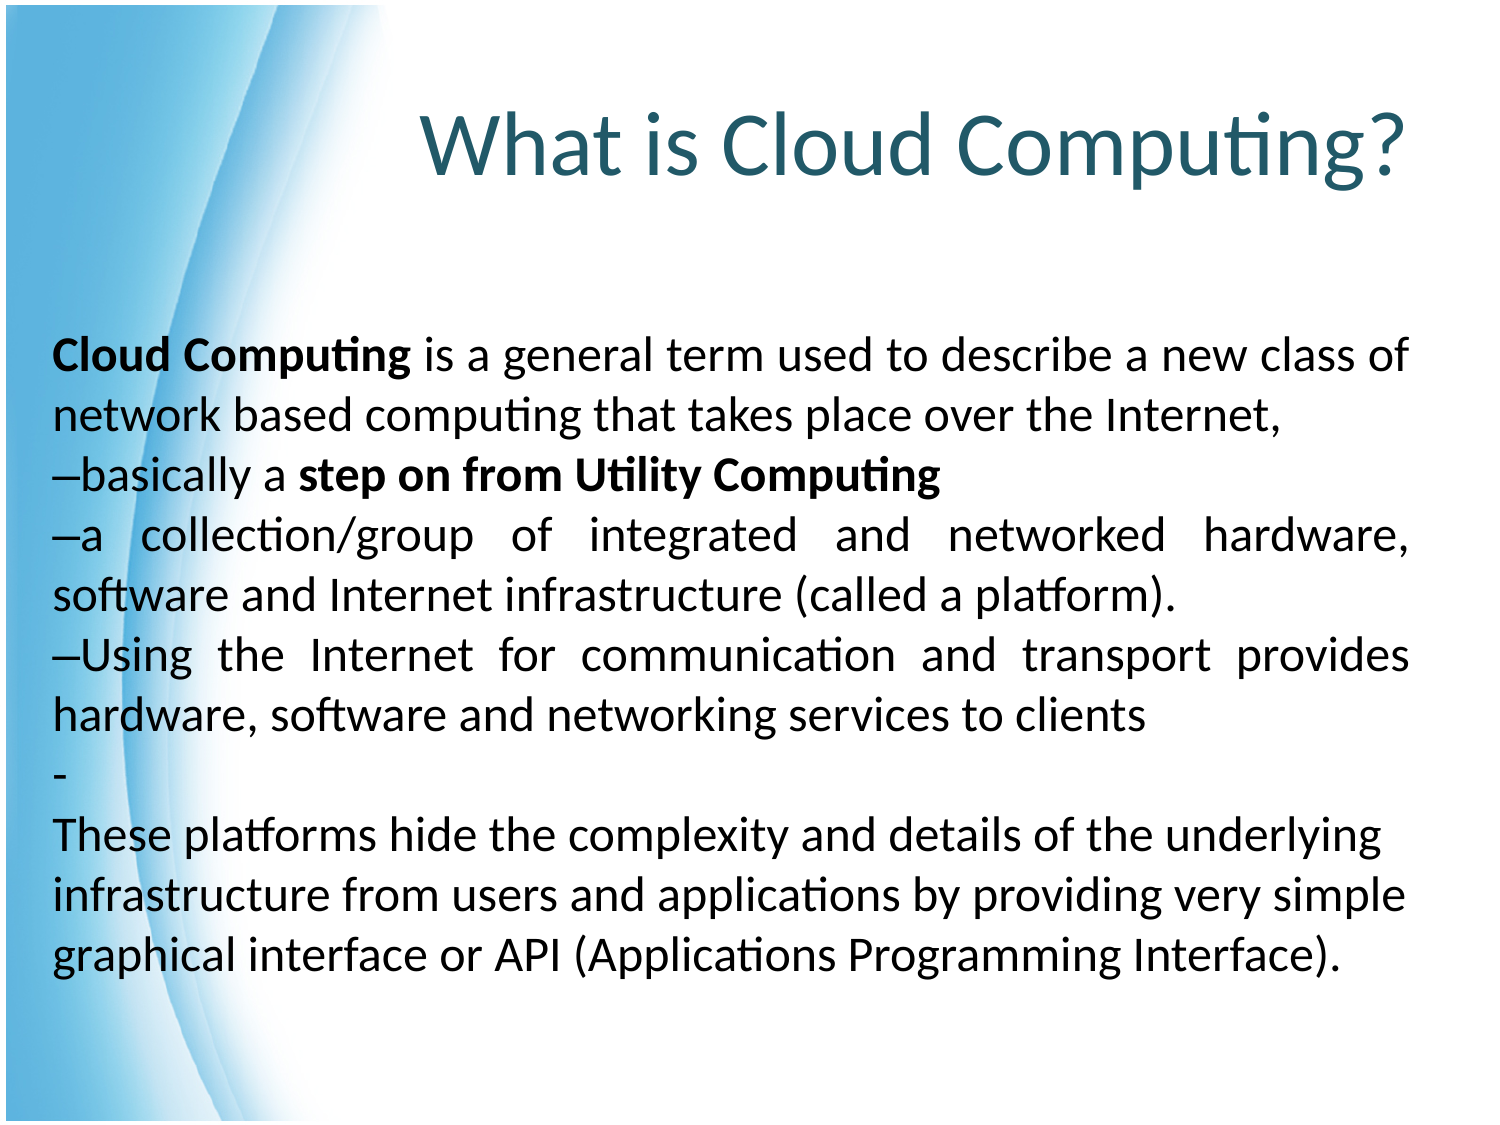

# What is Cloud Computing?

Cloud Computing is a general term used to describe a new class of network based computing that takes place over the Internet,
–basically a step on from Utility Computing
–a collection/group of integrated and networked hardware, software and Internet infrastructure (called a platform).
–Using the Internet for communication and transport provides hardware, software and networking services to clients
-
These platforms hide the complexity and details of the underlying infrastructure from users and applications by providing very simple graphical interface or API (Applications Programming Interface).